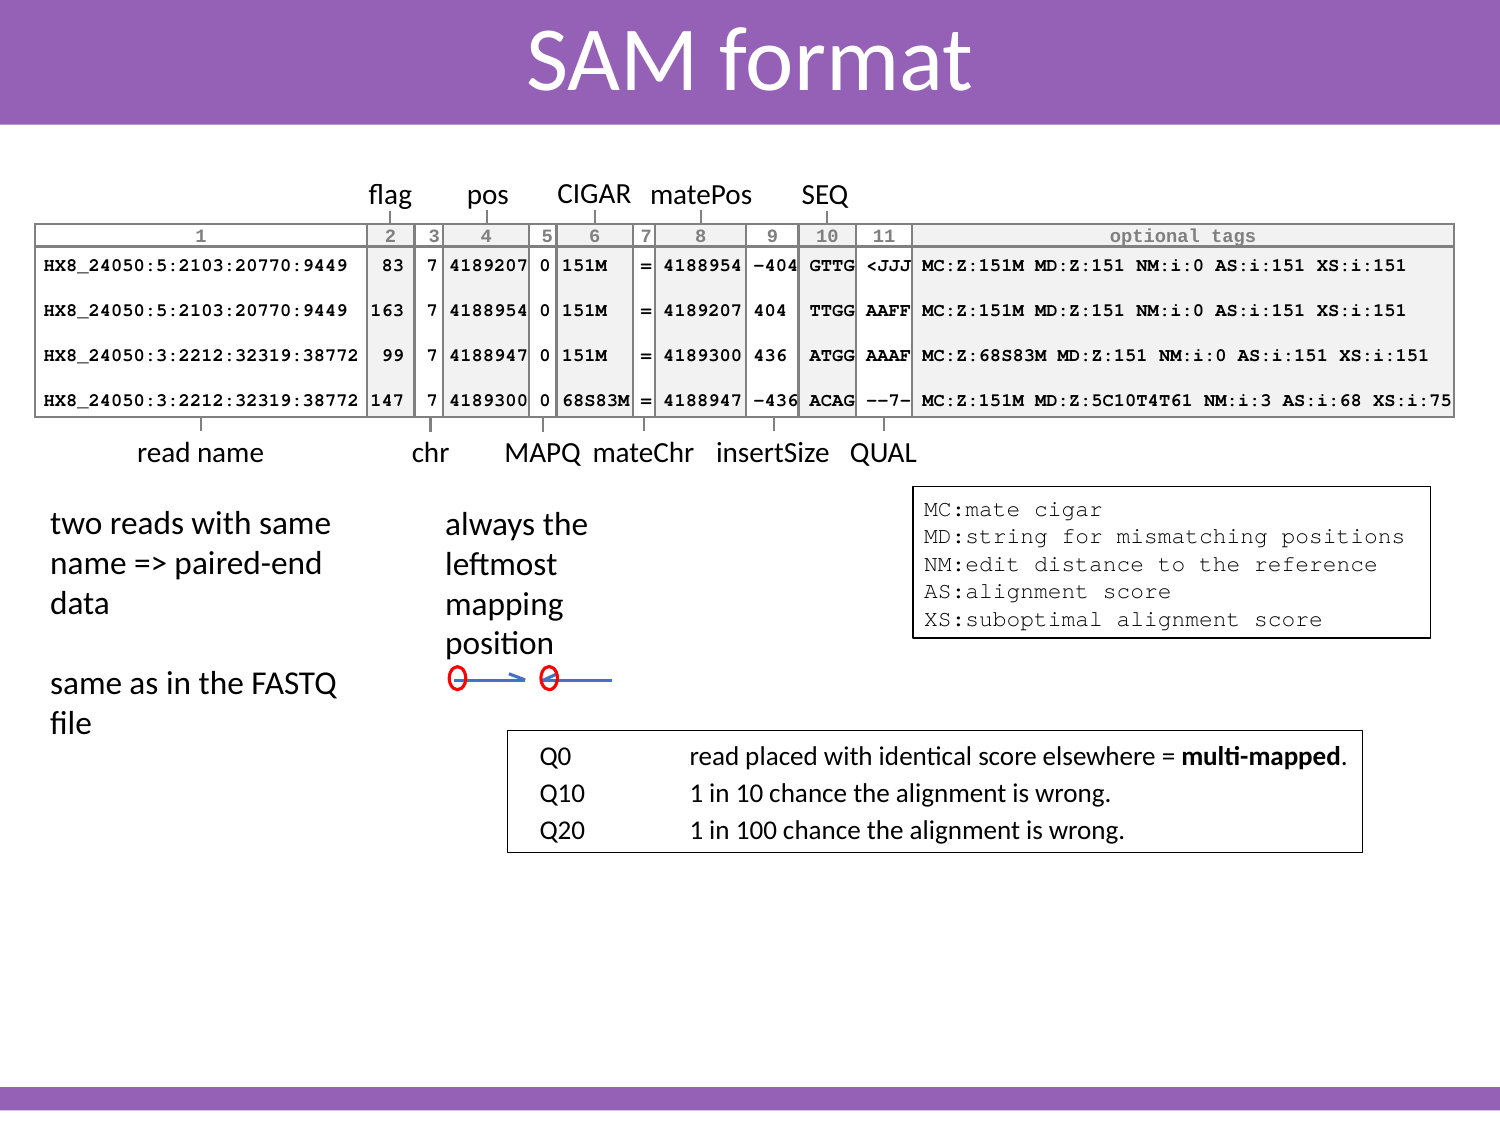

SAM format
CIGAR
6

SEQ
10

matePos
8

flag
2

pos
4

1

read name
3

chr
5

MAPQ
7

mateChr
9

insertSize
11

QUAL
optional tags

HX8_24050:5:2103:20770:9449   83  7 4189207 0 151M   = 4188954 -404 GTTG <JJJ MC:Z:151M MD:Z:151 NM:i:0 AS:i:151 XS:i:151

HX8_24050:5:2103:20770:9449  163  7 4188954 0 151M   = 4189207 404  TTGG AAFF MC:Z:151M MD:Z:151 NM:i:0 AS:i:151 XS:i:151

HX8_24050:3:2212:32319:38772  99  7 4188947 0 151M   = 4189300 436  ATGG AAAF MC:Z:68S83M MD:Z:151 NM:i:0 AS:i:151 XS:i:151

HX8_24050:3:2212:32319:38772 147  7 4189300 0 68S83M = 4188947 -436 ACAG --7- MC:Z:151M MD:Z:5C10T4T61 NM:i:3 AS:i:68 XS:i:75
MC:mate cigar
MD:string for mismatching positions
NM:edit distance to the reference AS:alignment score
XS:suboptimal alignment score
two reads with same name => paired-end data

same as in the FASTQ file

always the leftmost mapping position

Q0	read placed with identical score elsewhere = multi-mapped.
Q10 	1 in 10 chance the alignment is wrong.
Q20	1 in 100 chance the alignment is wrong.